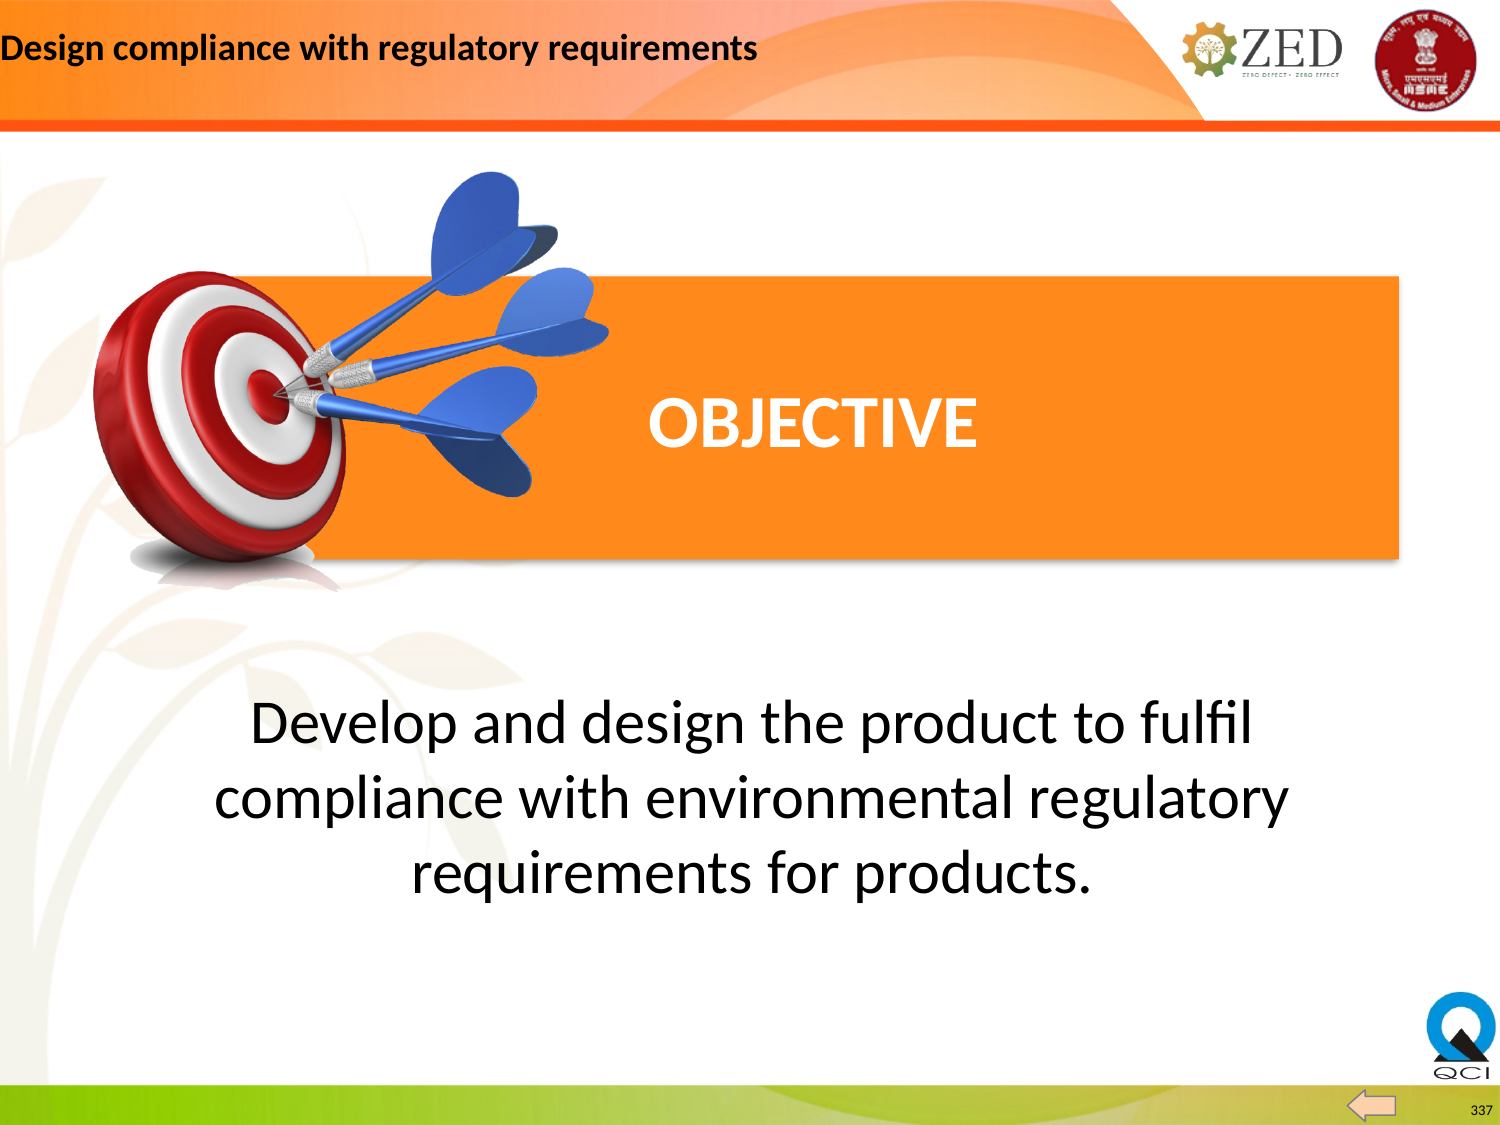

Design compliance with regulatory requirements
Develop and design the product to fulfil compliance with environmental regulatory requirements for products.